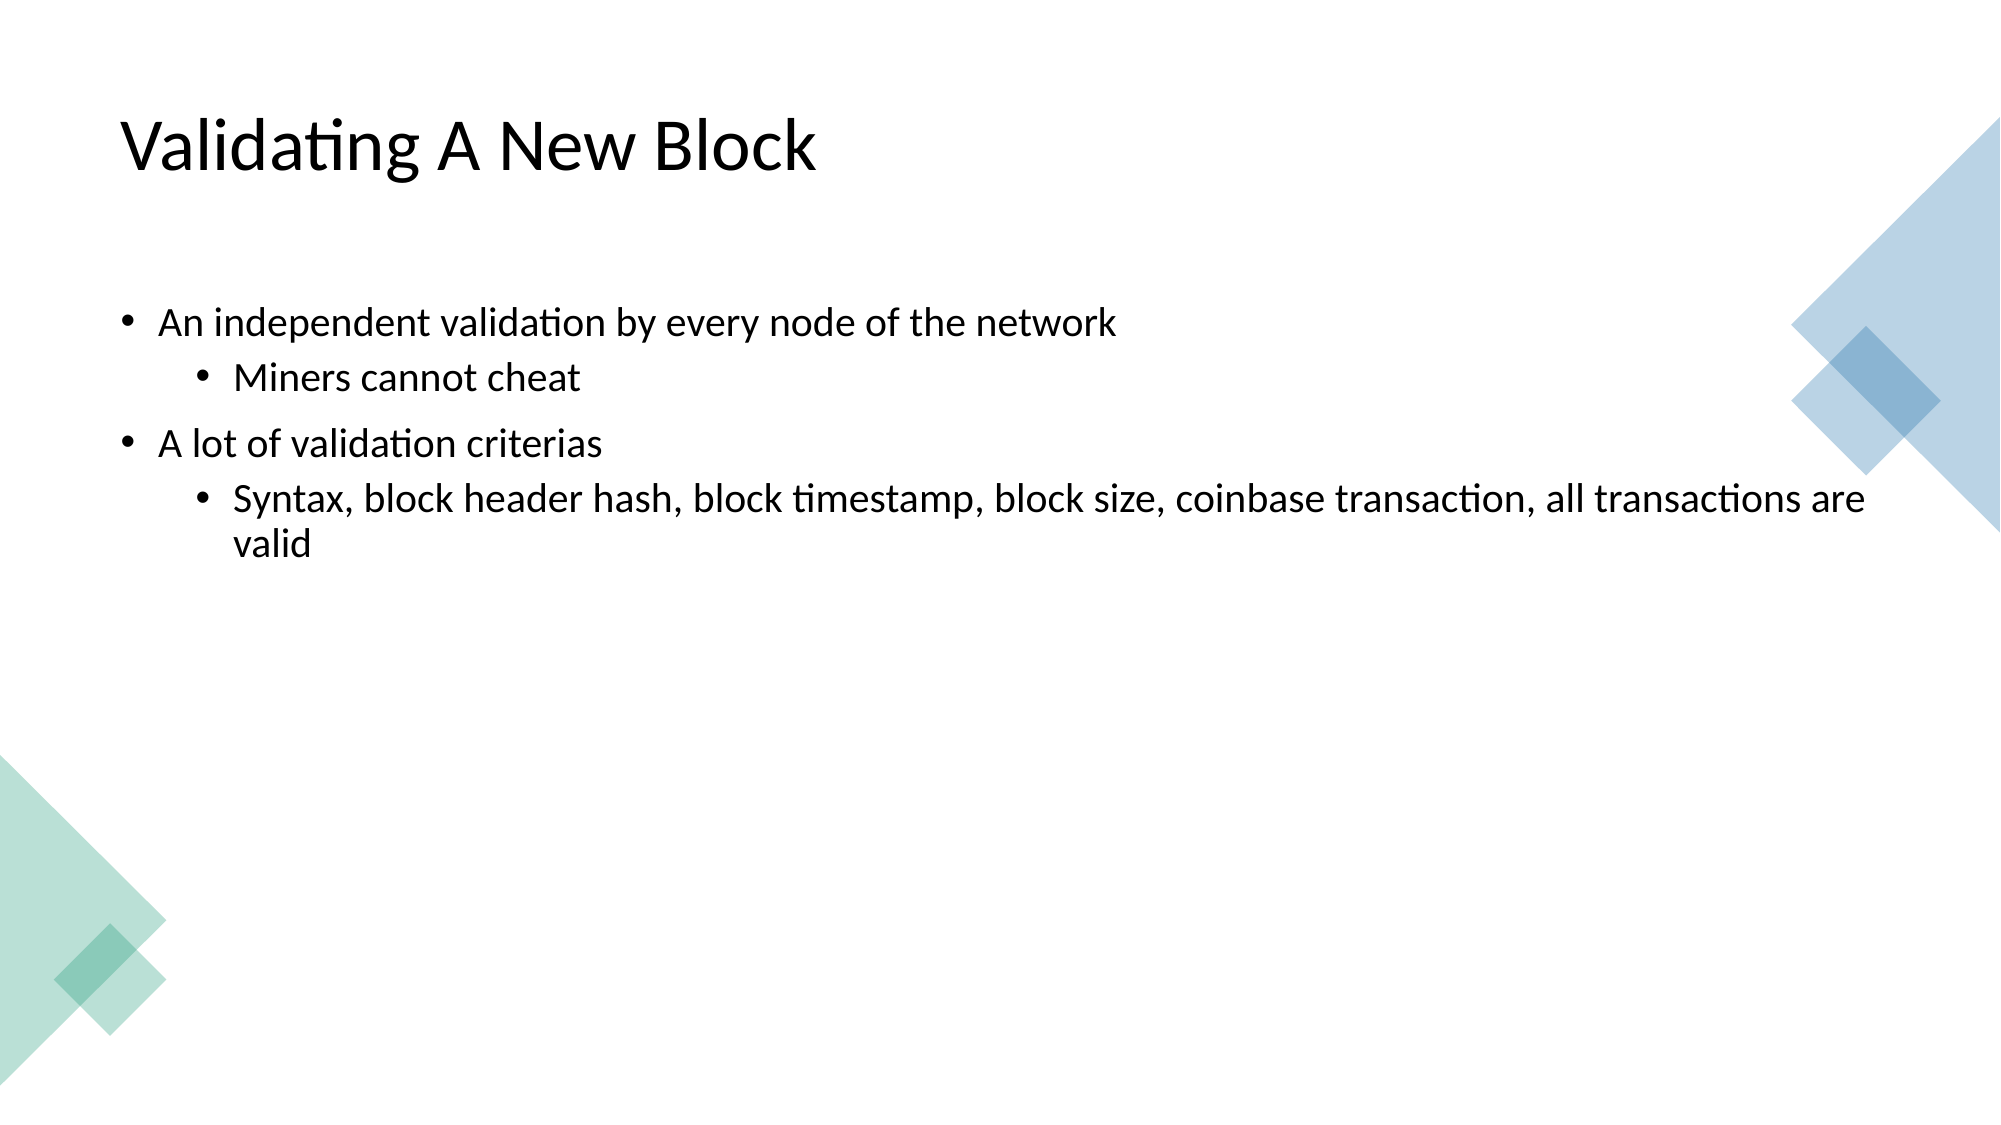

# Validating A New Block

An independent validation by every node of the network
Miners cannot cheat
A lot of validation criterias
Syntax, block header hash, block timestamp, block size, coinbase transaction, all transactions are valid